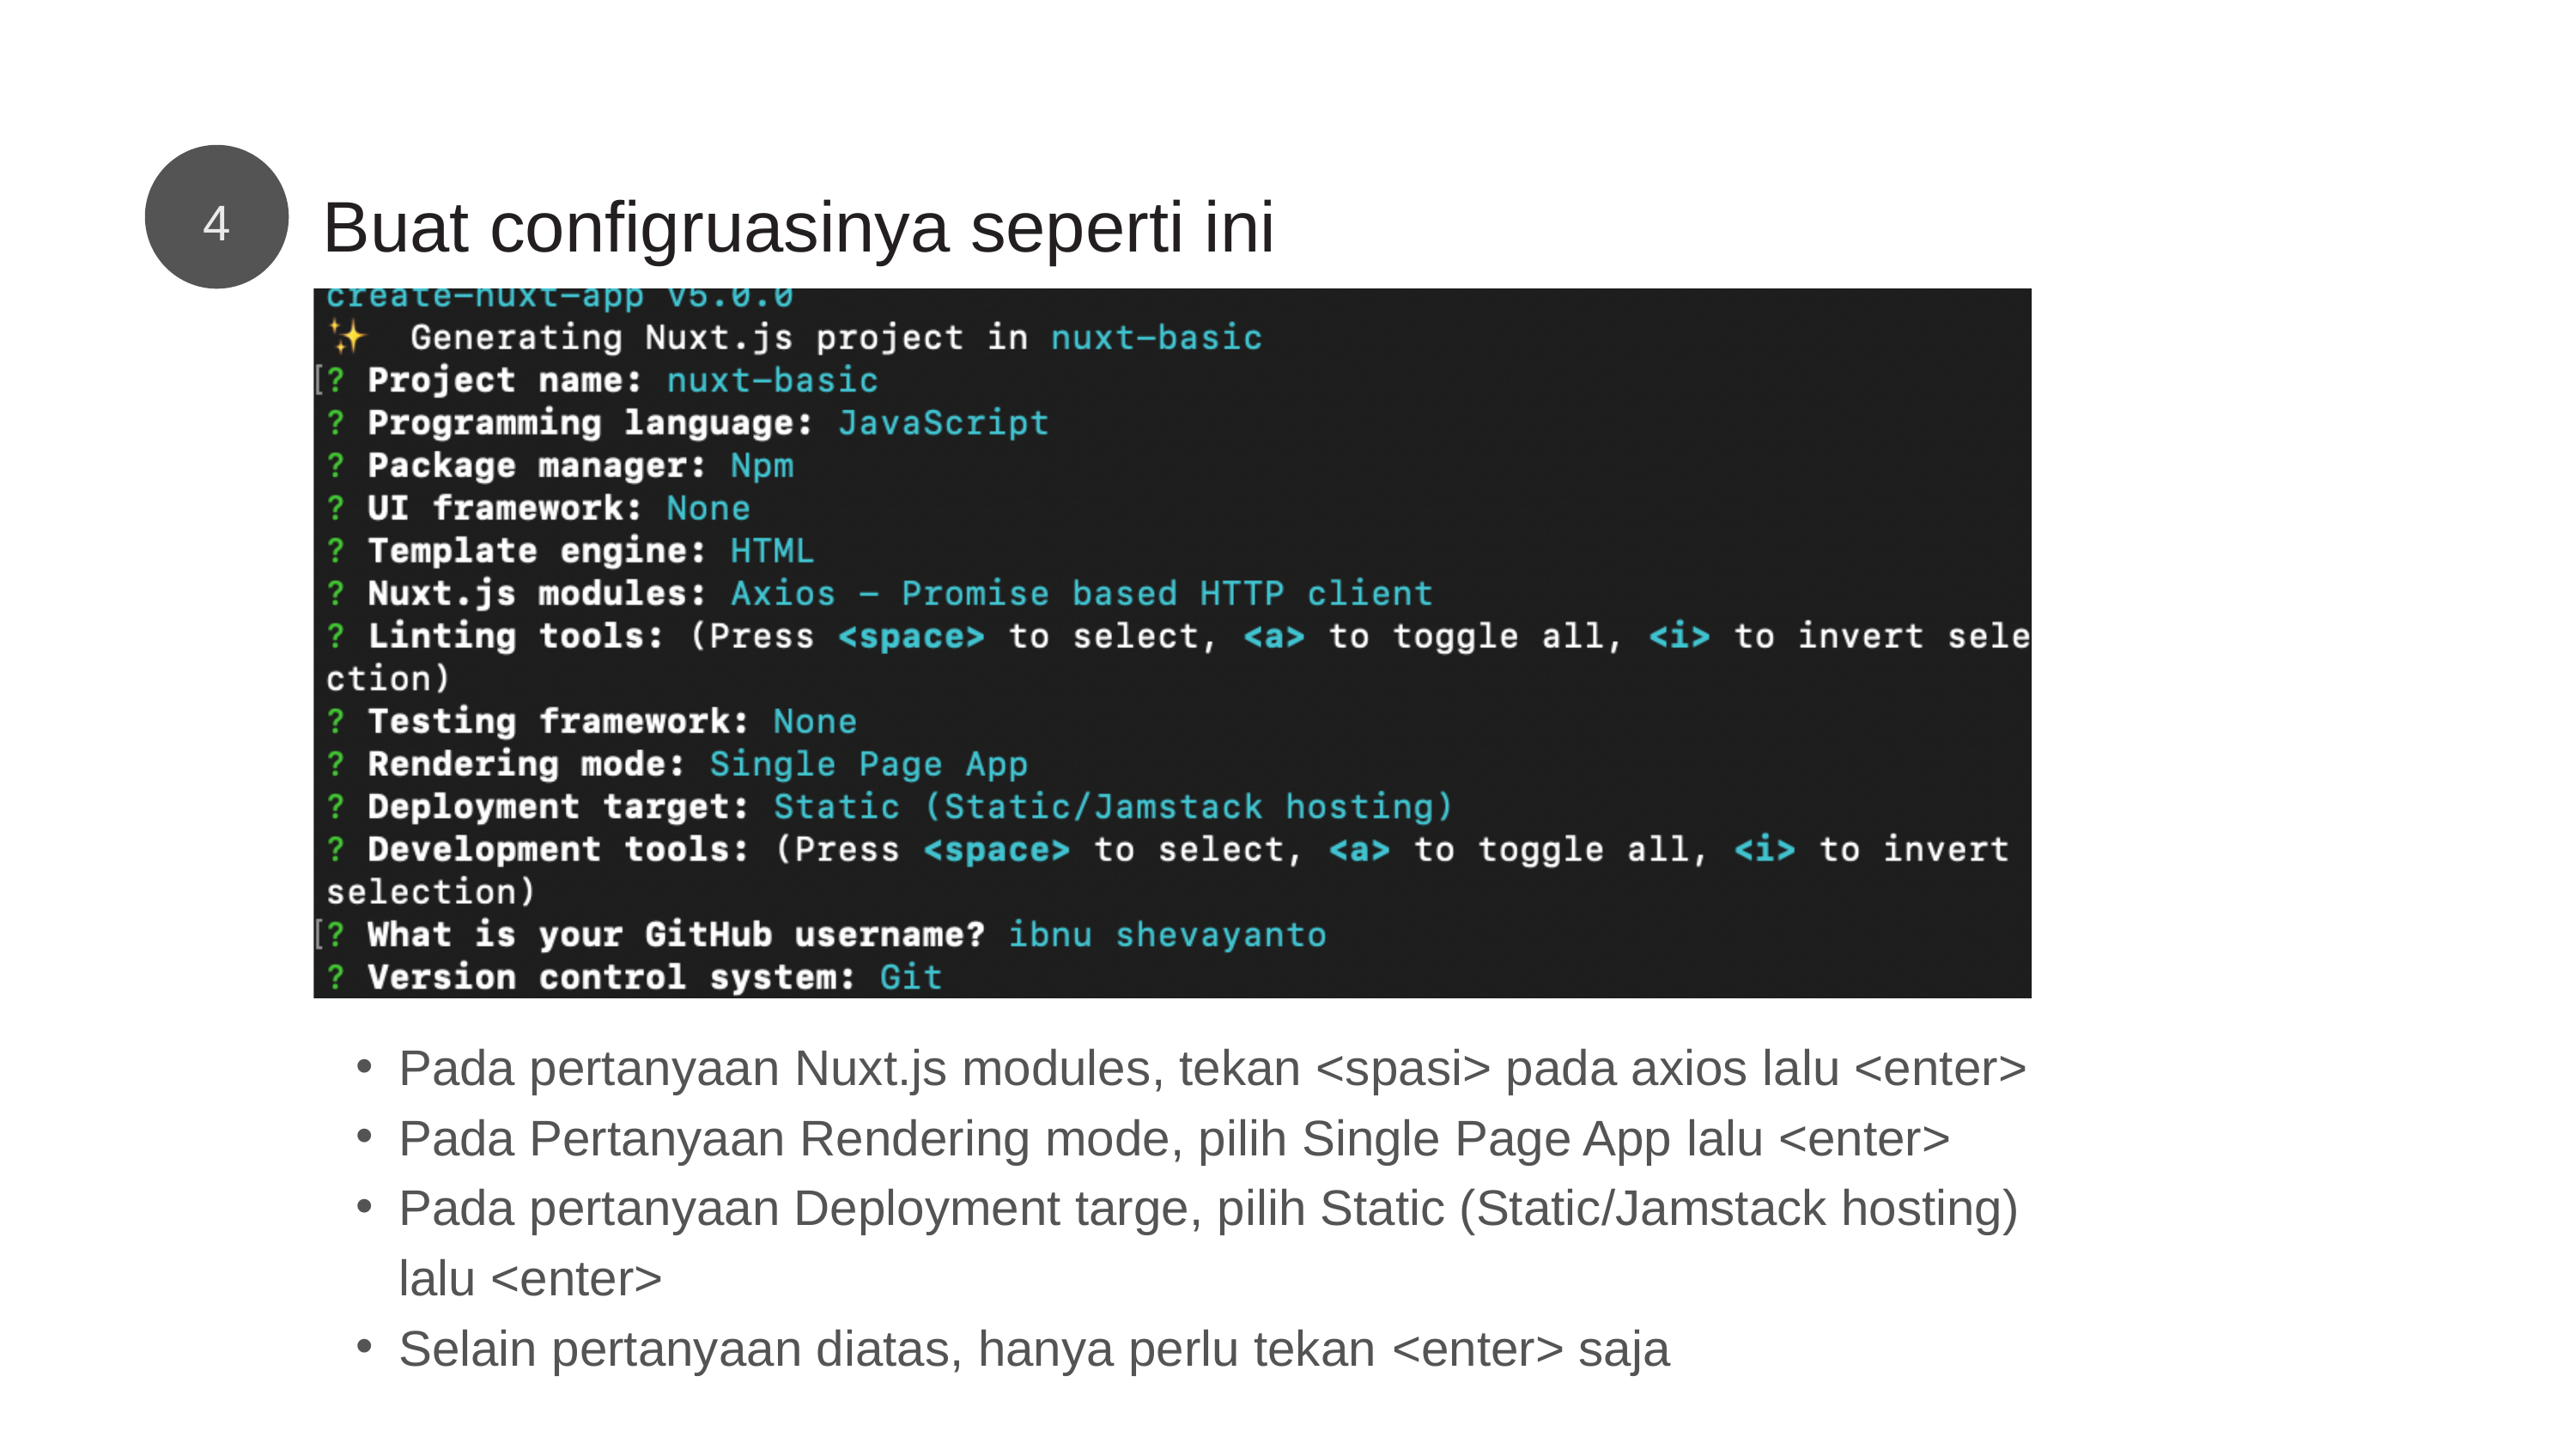

Buat configruasinya seperti ini
4

Pada pertanyaan Nuxt.js modules, tekan <spasi> pada axios lalu <enter>
Pada Pertanyaan Rendering mode, pilih Single Page App lalu <enter>
Pada pertanyaan Deployment targe, pilih Static (Static/Jamstack hosting) lalu <enter>
Selain pertanyaan diatas, hanya perlu tekan <enter> saja